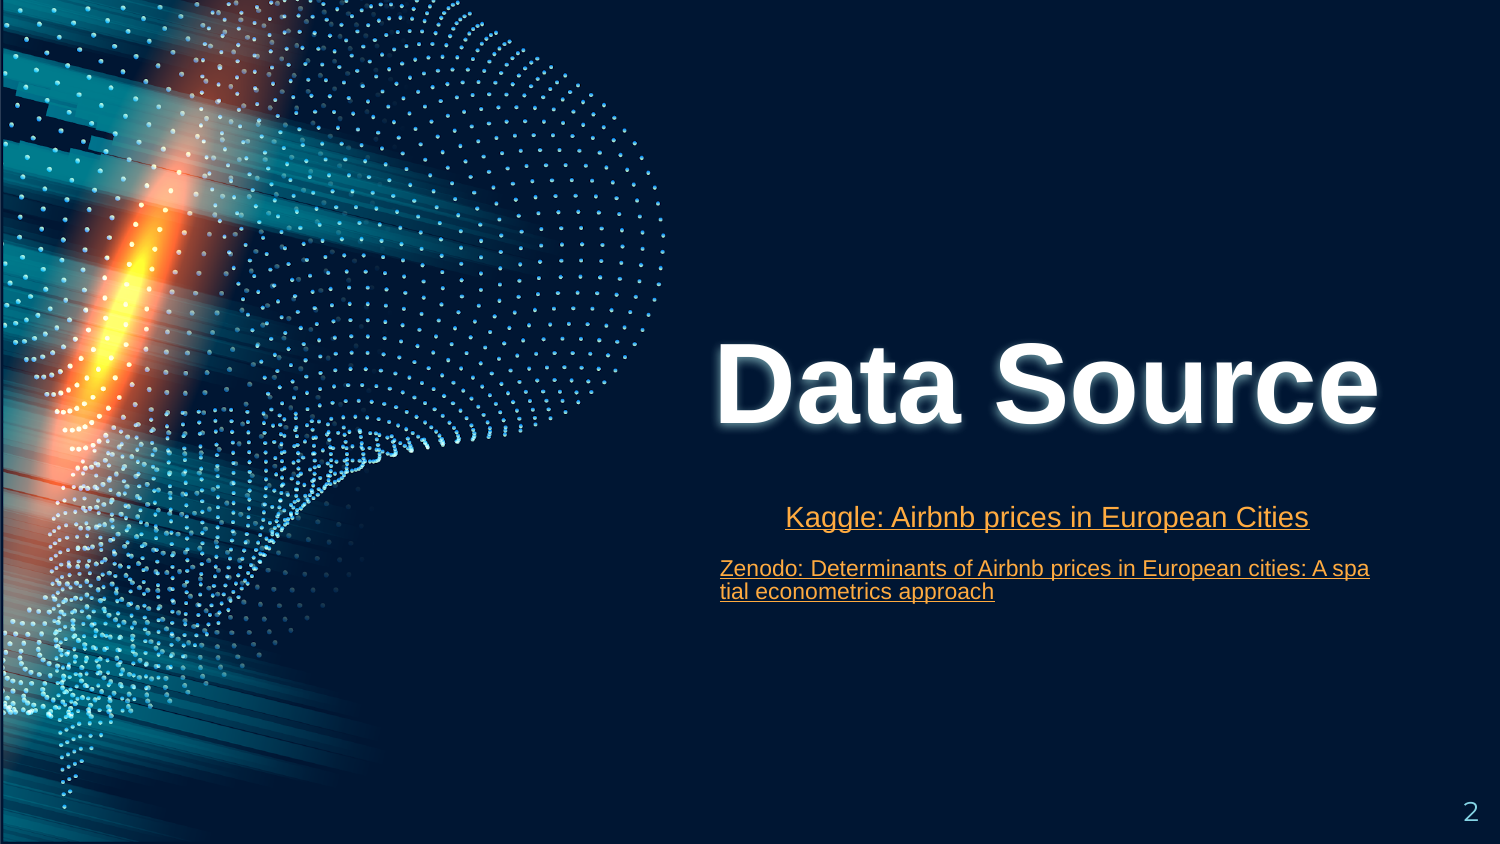

# Data Source
Kaggle: Airbnb prices in European Cities
Zenodo: Determinants of Airbnb prices in European cities: A spatial econometrics approach
2